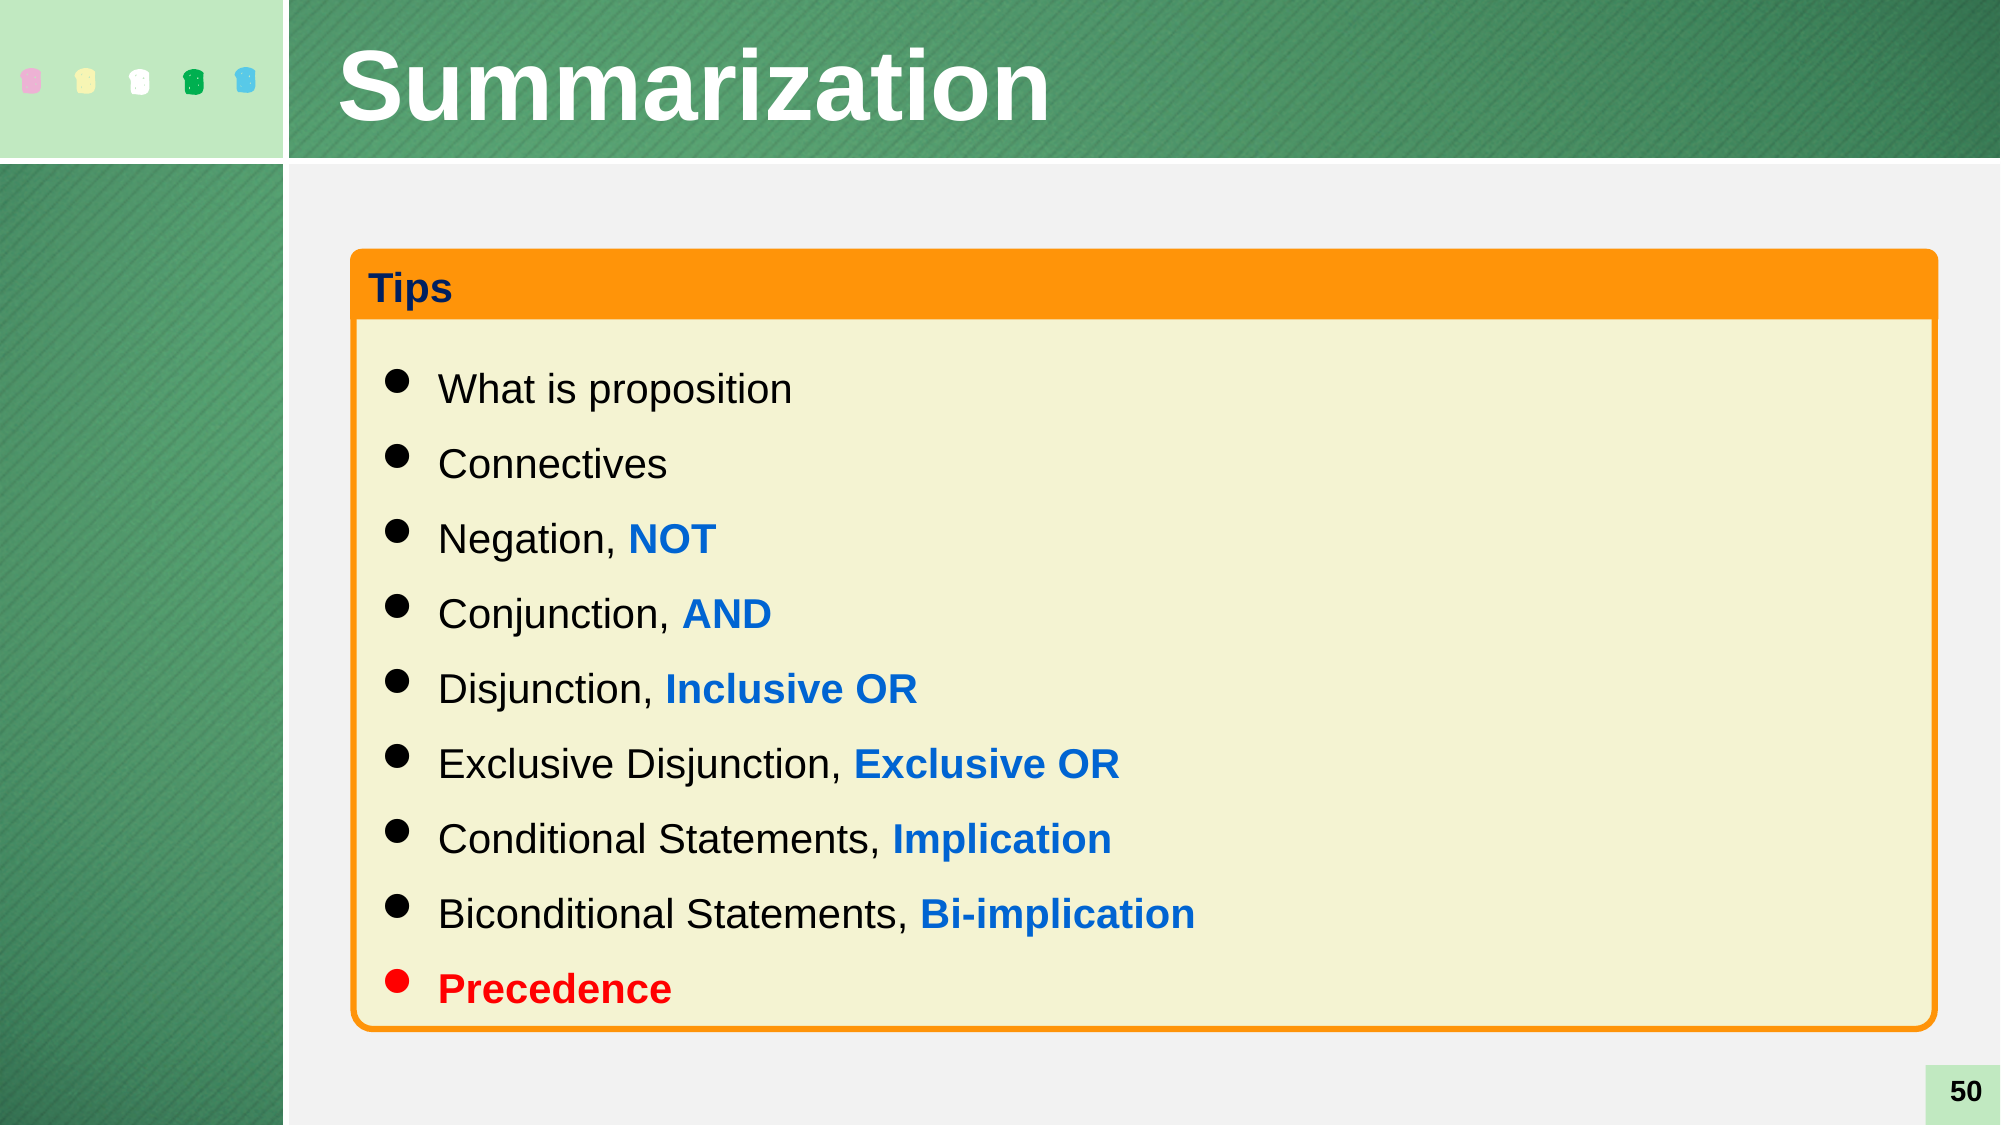

Summarization

Tips

What is proposition
Connectives
Negation, NOT
Conjunction, AND
Disjunction, Inclusive OR
Exclusive Disjunction, Exclusive OR
Conditional Statements, Implication
Biconditional Statements, Bi-implication
Precedence
50